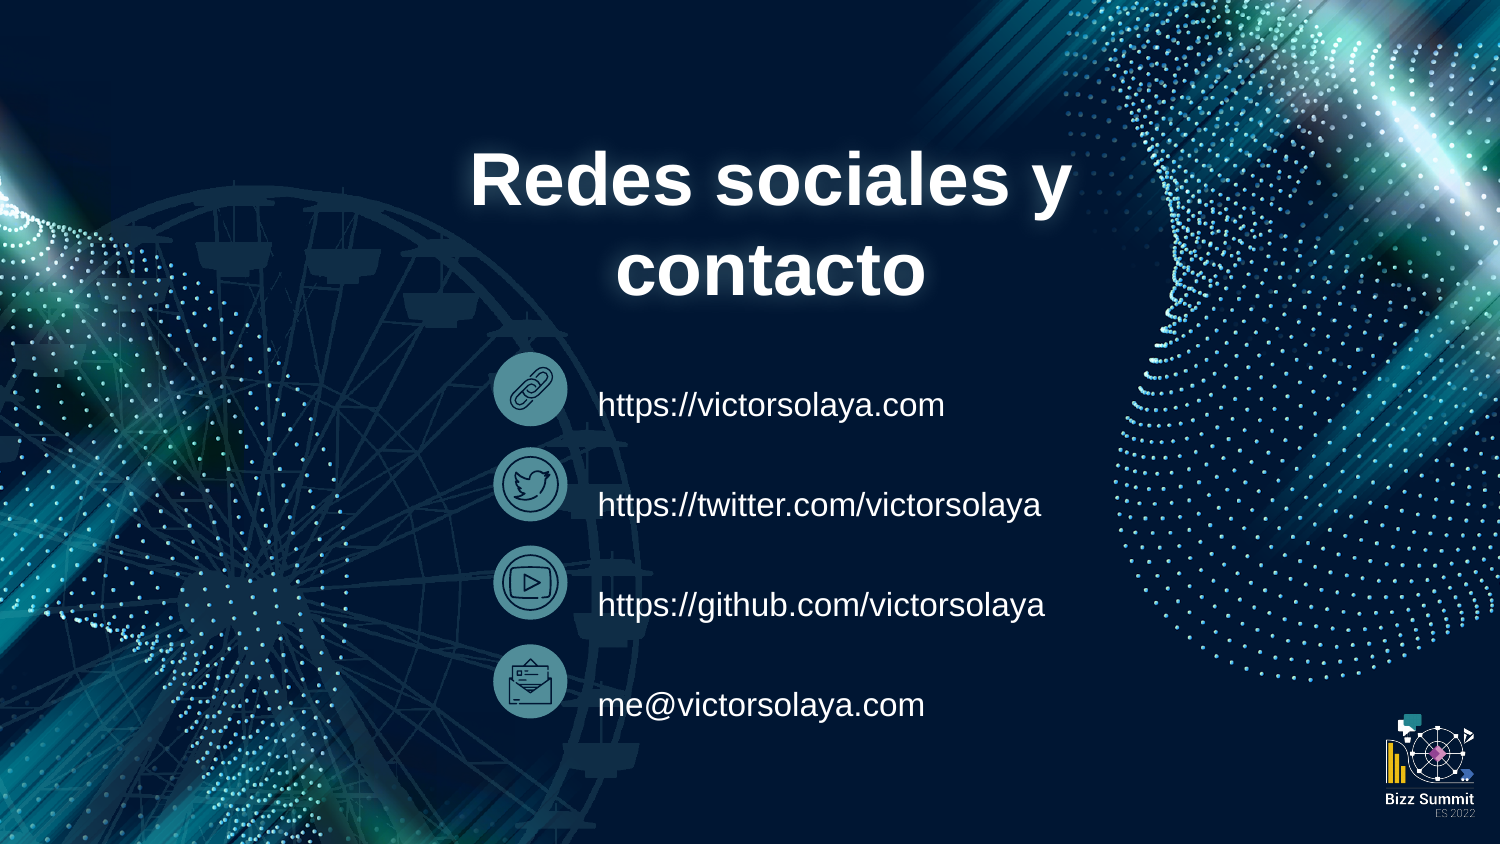

# Redes sociales y contacto
https://victorsolaya.com
https://twitter.com/victorsolaya
https://github.com/victorsolaya
me@victorsolaya.com